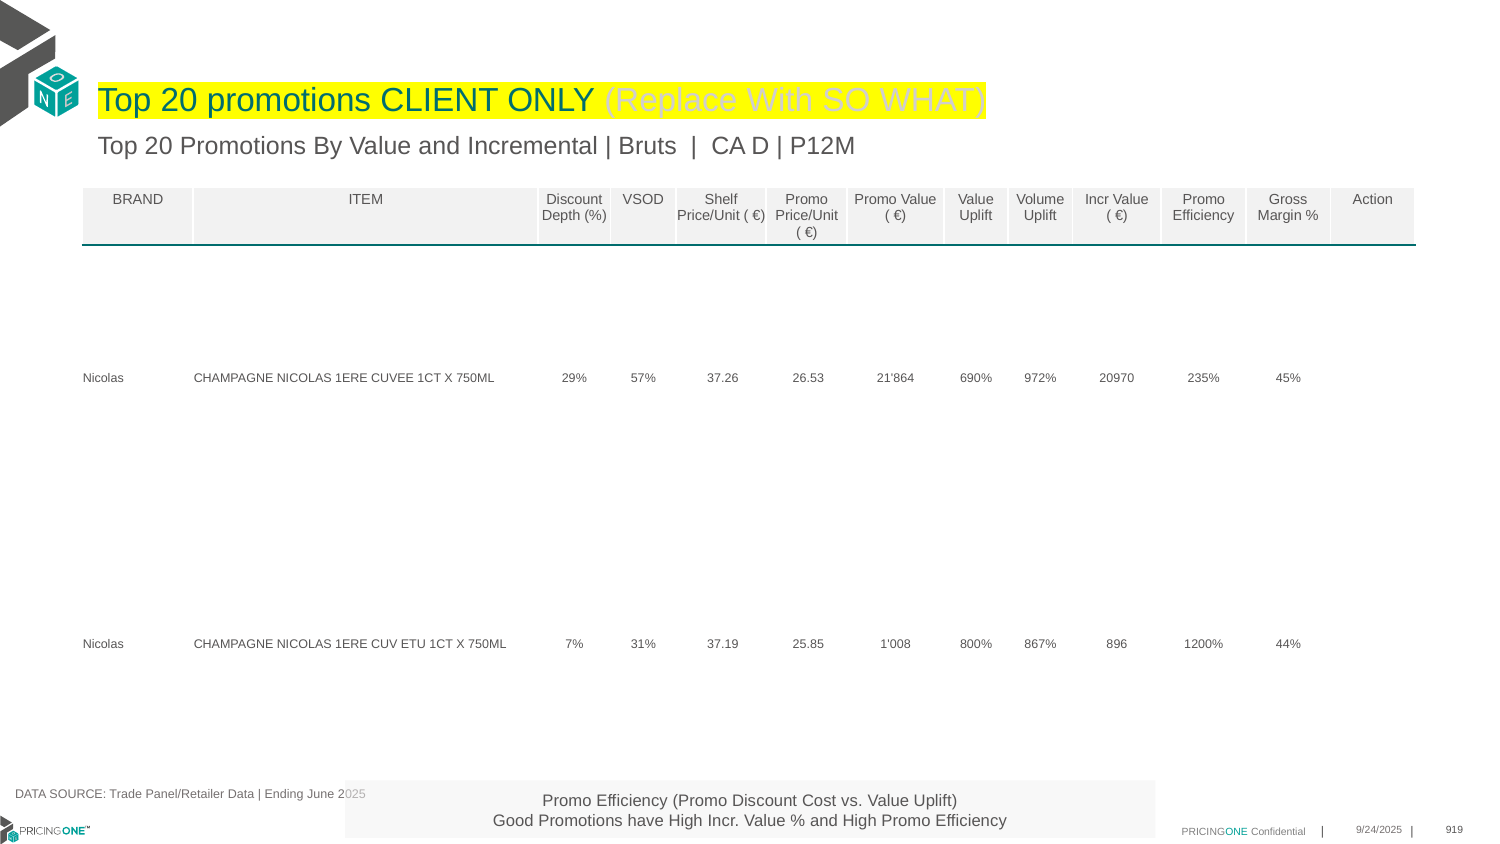

# Top 20 promotions CLIENT ONLY (Replace With SO WHAT)
Top 20 Promotions By Value and Incremental | Bruts  |  CA D | P12M
| BRAND | ITEM | Discount Depth (%) | VSOD | Shelf Price/Unit ( €) | Promo Price/Unit ( €) | Promo Value ( €) | Value Uplift | Volume Uplift | Incr Value ( €) | Promo Efficiency | Gross Margin % | Action |
| --- | --- | --- | --- | --- | --- | --- | --- | --- | --- | --- | --- | --- |
| Nicolas | CHAMPAGNE NICOLAS 1ERE CUVEE 1CT X 750ML | 29% | 57% | 37.26 | 26.53 | 21'864 | 690% | 972% | 20970 | 235% | 45% |  |
| Nicolas | CHAMPAGNE NICOLAS 1ERE CUV ETU 1CT X 750ML | 7% | 31% | 37.19 | 25.85 | 1'008 | 800% | 867% | 896 | 1200% | 44% |  |
DATA SOURCE: Trade Panel/Retailer Data | Ending June 2025
Promo Efficiency (Promo Discount Cost vs. Value Uplift)
Good Promotions have High Incr. Value % and High Promo Efficiency

9/24/2025
919